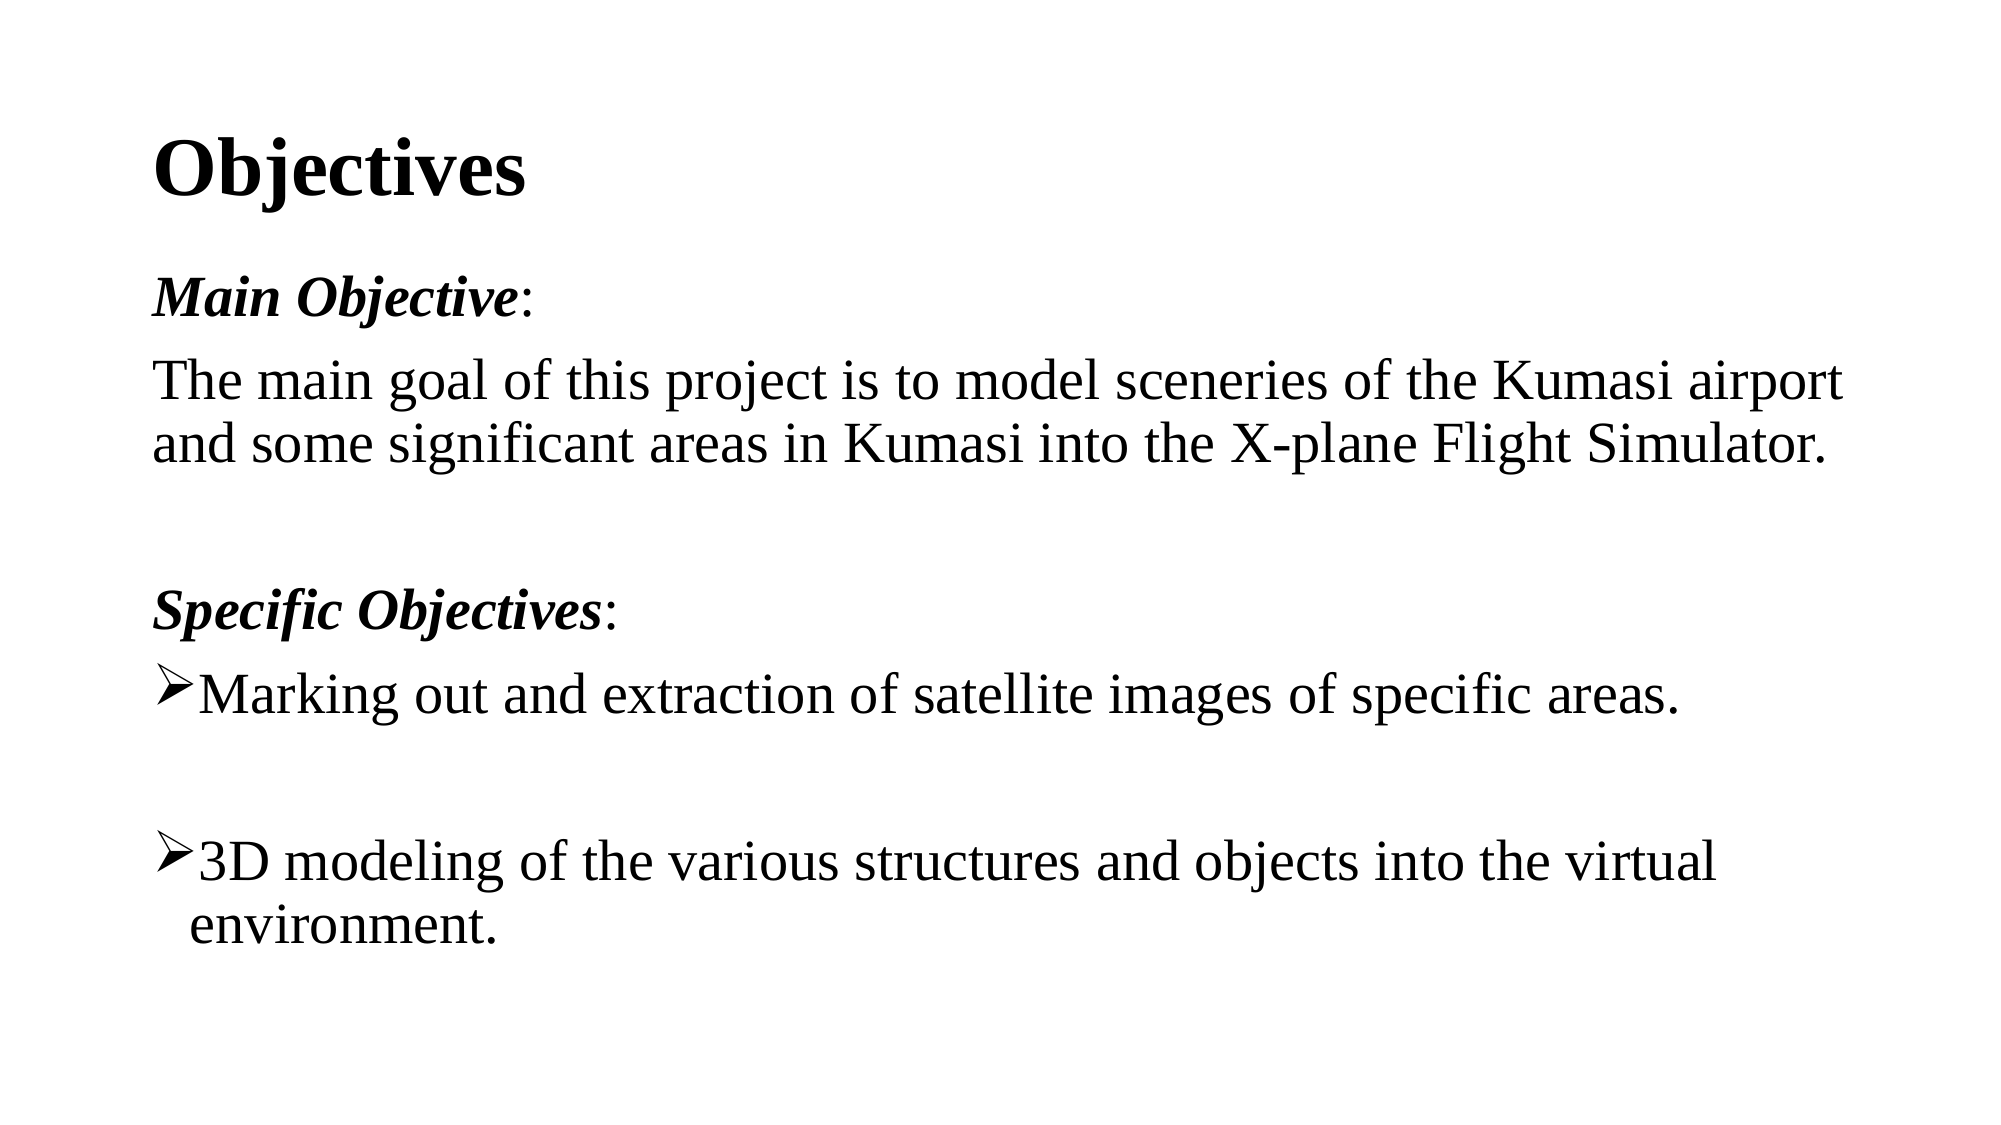

# Objectives
Main Objective:
The main goal of this project is to model sceneries of the Kumasi airport and some significant areas in Kumasi into the X-plane Flight Simulator.

Specific Objectives:
Marking out and extraction of satellite images of specific areas.

3D modeling of the various structures and objects into the virtual environment.